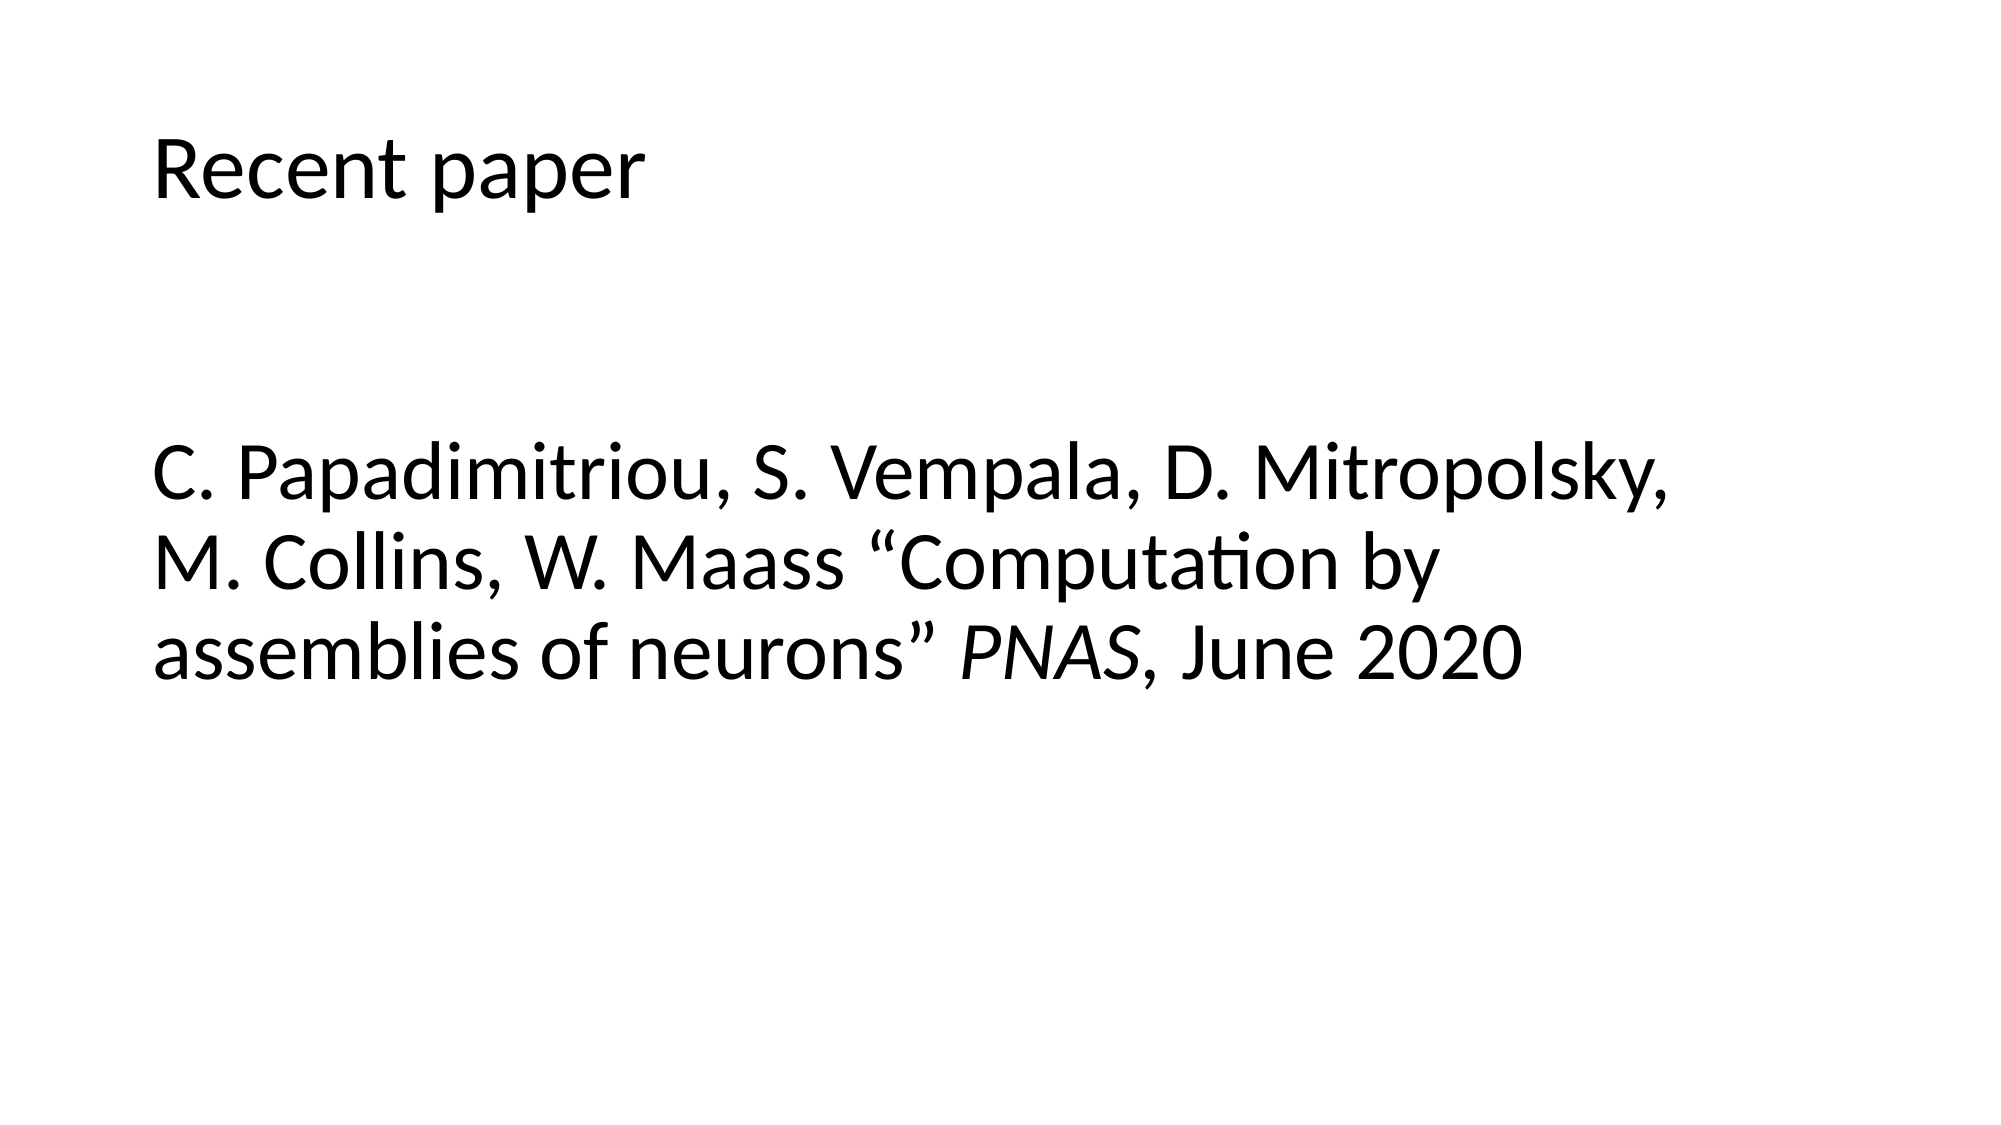

# Recent paper

C. Papadimitriou, S. Vempala, D. Mitropolsky,   M. Collins, W. Maass “Computation by assemblies of neurons” PNAS, June 2020